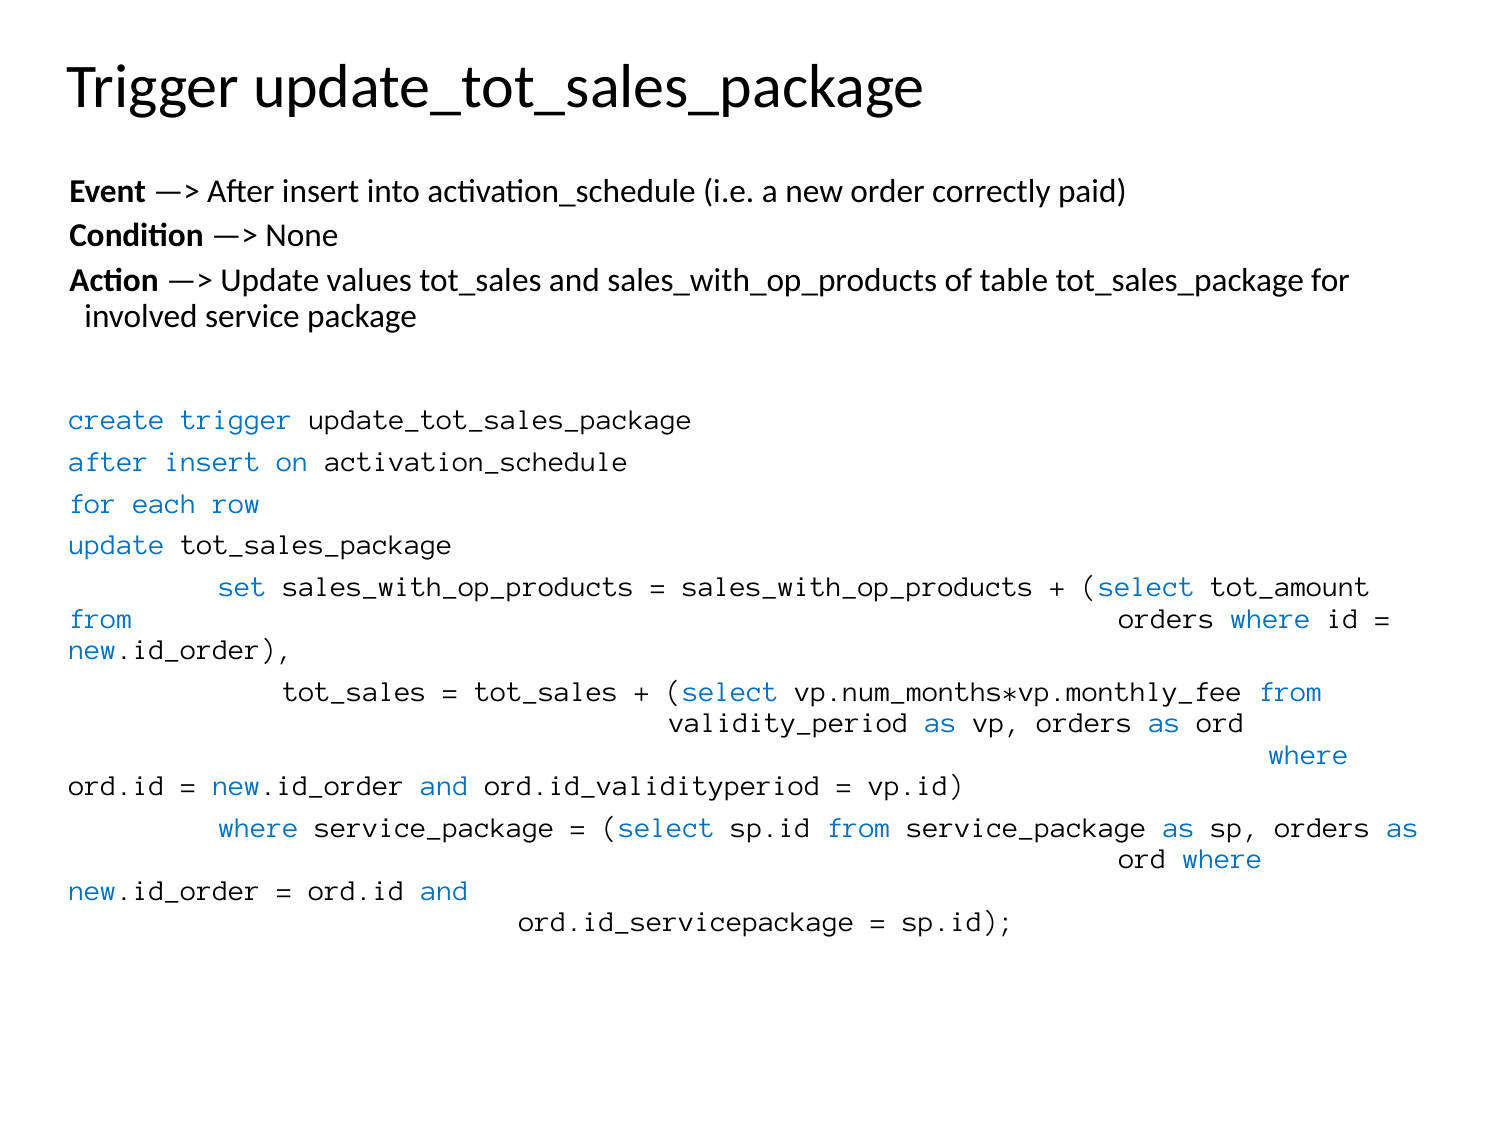

# Trigger update_tot_sales_package
Event —> After insert into activation_schedule (i.e. a new order correctly paid)
Condition —> None
Action —> Update values tot_sales and sales_with_op_products of table tot_sales_package for 	    involved service package
create trigger update_tot_sales_package
after insert on activation_schedule
for each row
update tot_sales_package
	set sales_with_op_products = sales_with_op_products + (select tot_amount from 							orders where id = new.id_order),
	    tot_sales = tot_sales + (select vp.num_months*vp.monthly_fee from 					validity_period as vp, orders as ord 										where ord.id = new.id_order and ord.id_validityperiod = vp.id)
	where service_package = (select sp.id from service_package as sp, orders as 							ord where new.id_order = ord.id and 										ord.id_servicepackage = sp.id);